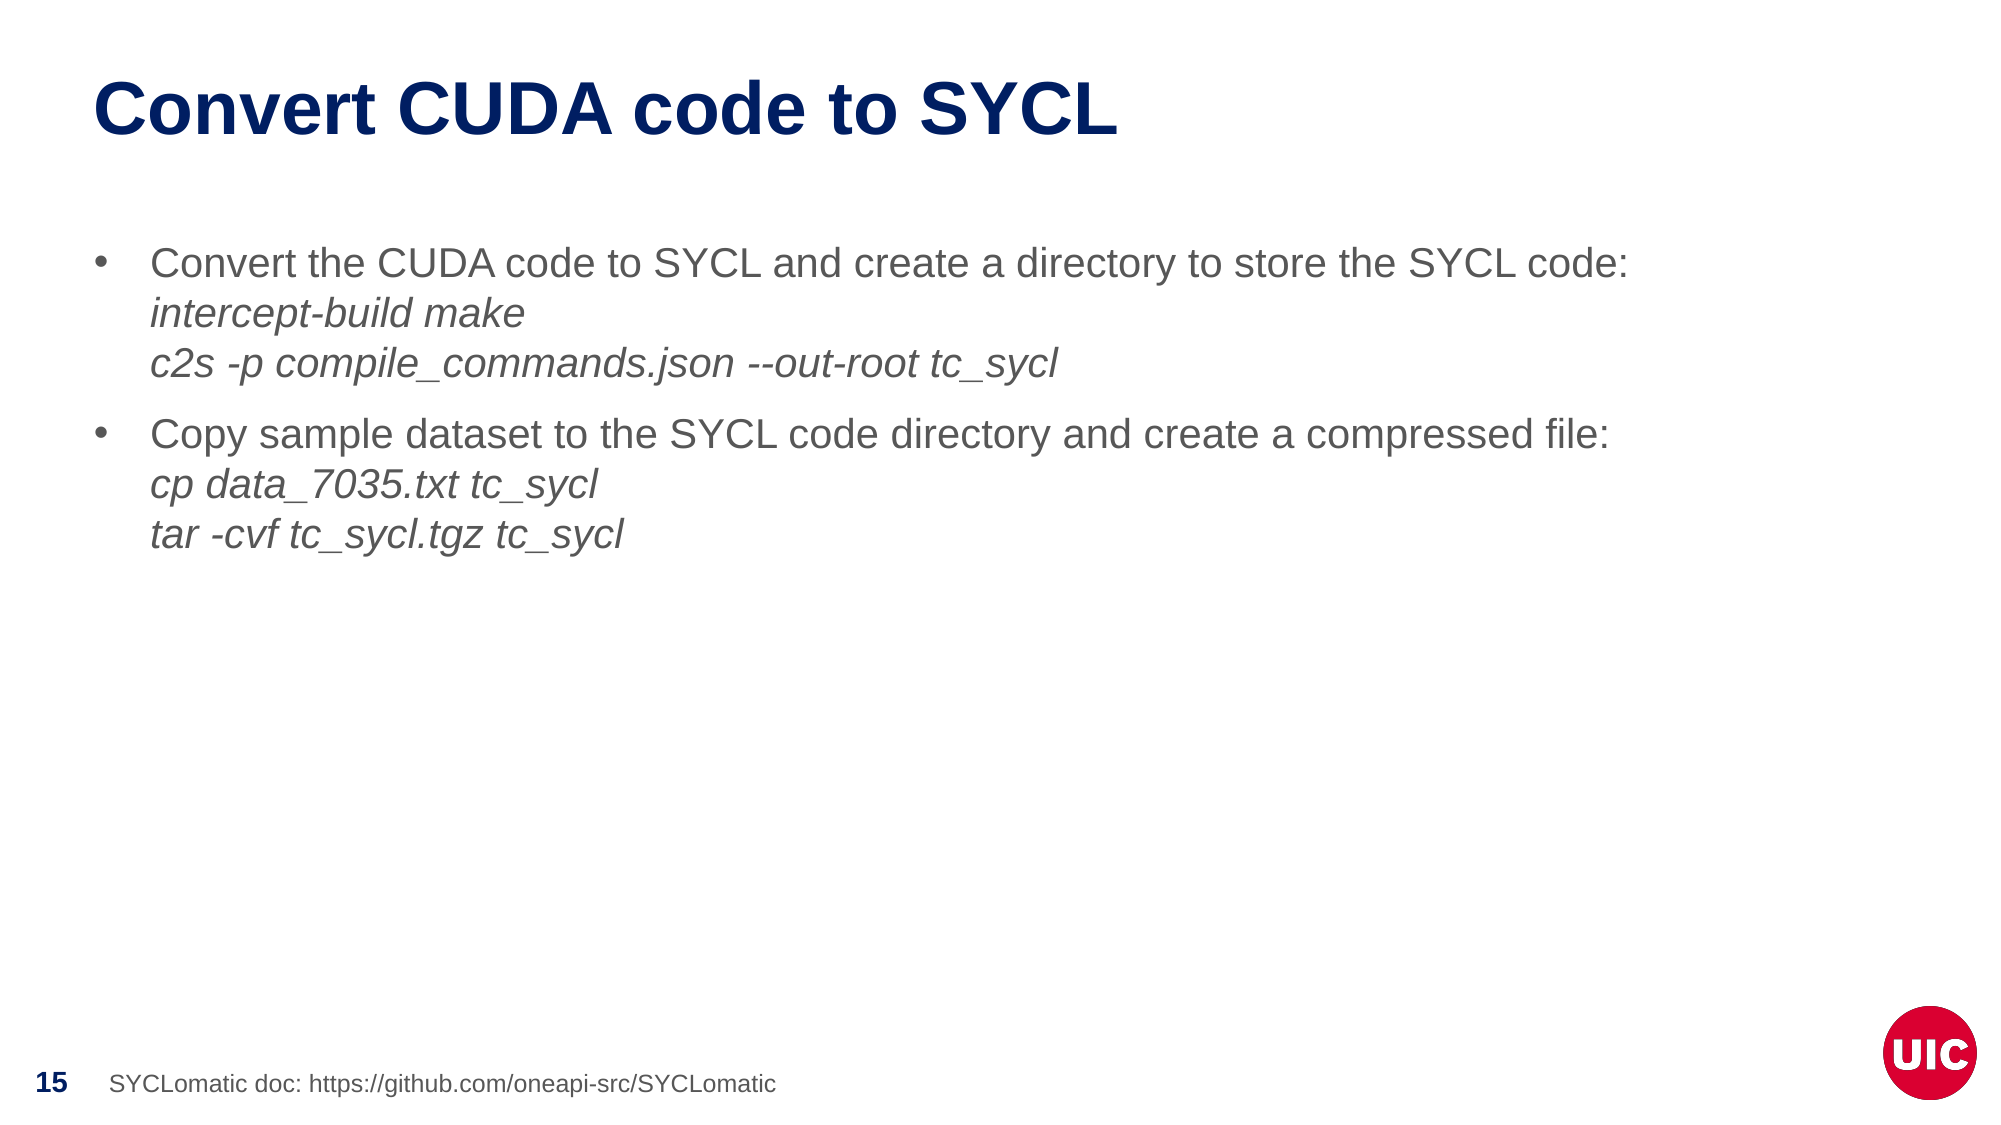

# Convert CUDA code to SYCL
Convert the CUDA code to SYCL and create a directory to store the SYCL code:
intercept-build make
c2s -p compile_commands.json --out-root tc_sycl
Copy sample dataset to the SYCL code directory and create a compressed file: 
cp data_7035.txt tc_sycl
tar -cvf tc_sycl.tgz tc_sycl
SYCLomatic doc: https://github.com/oneapi-src/SYCLomatic